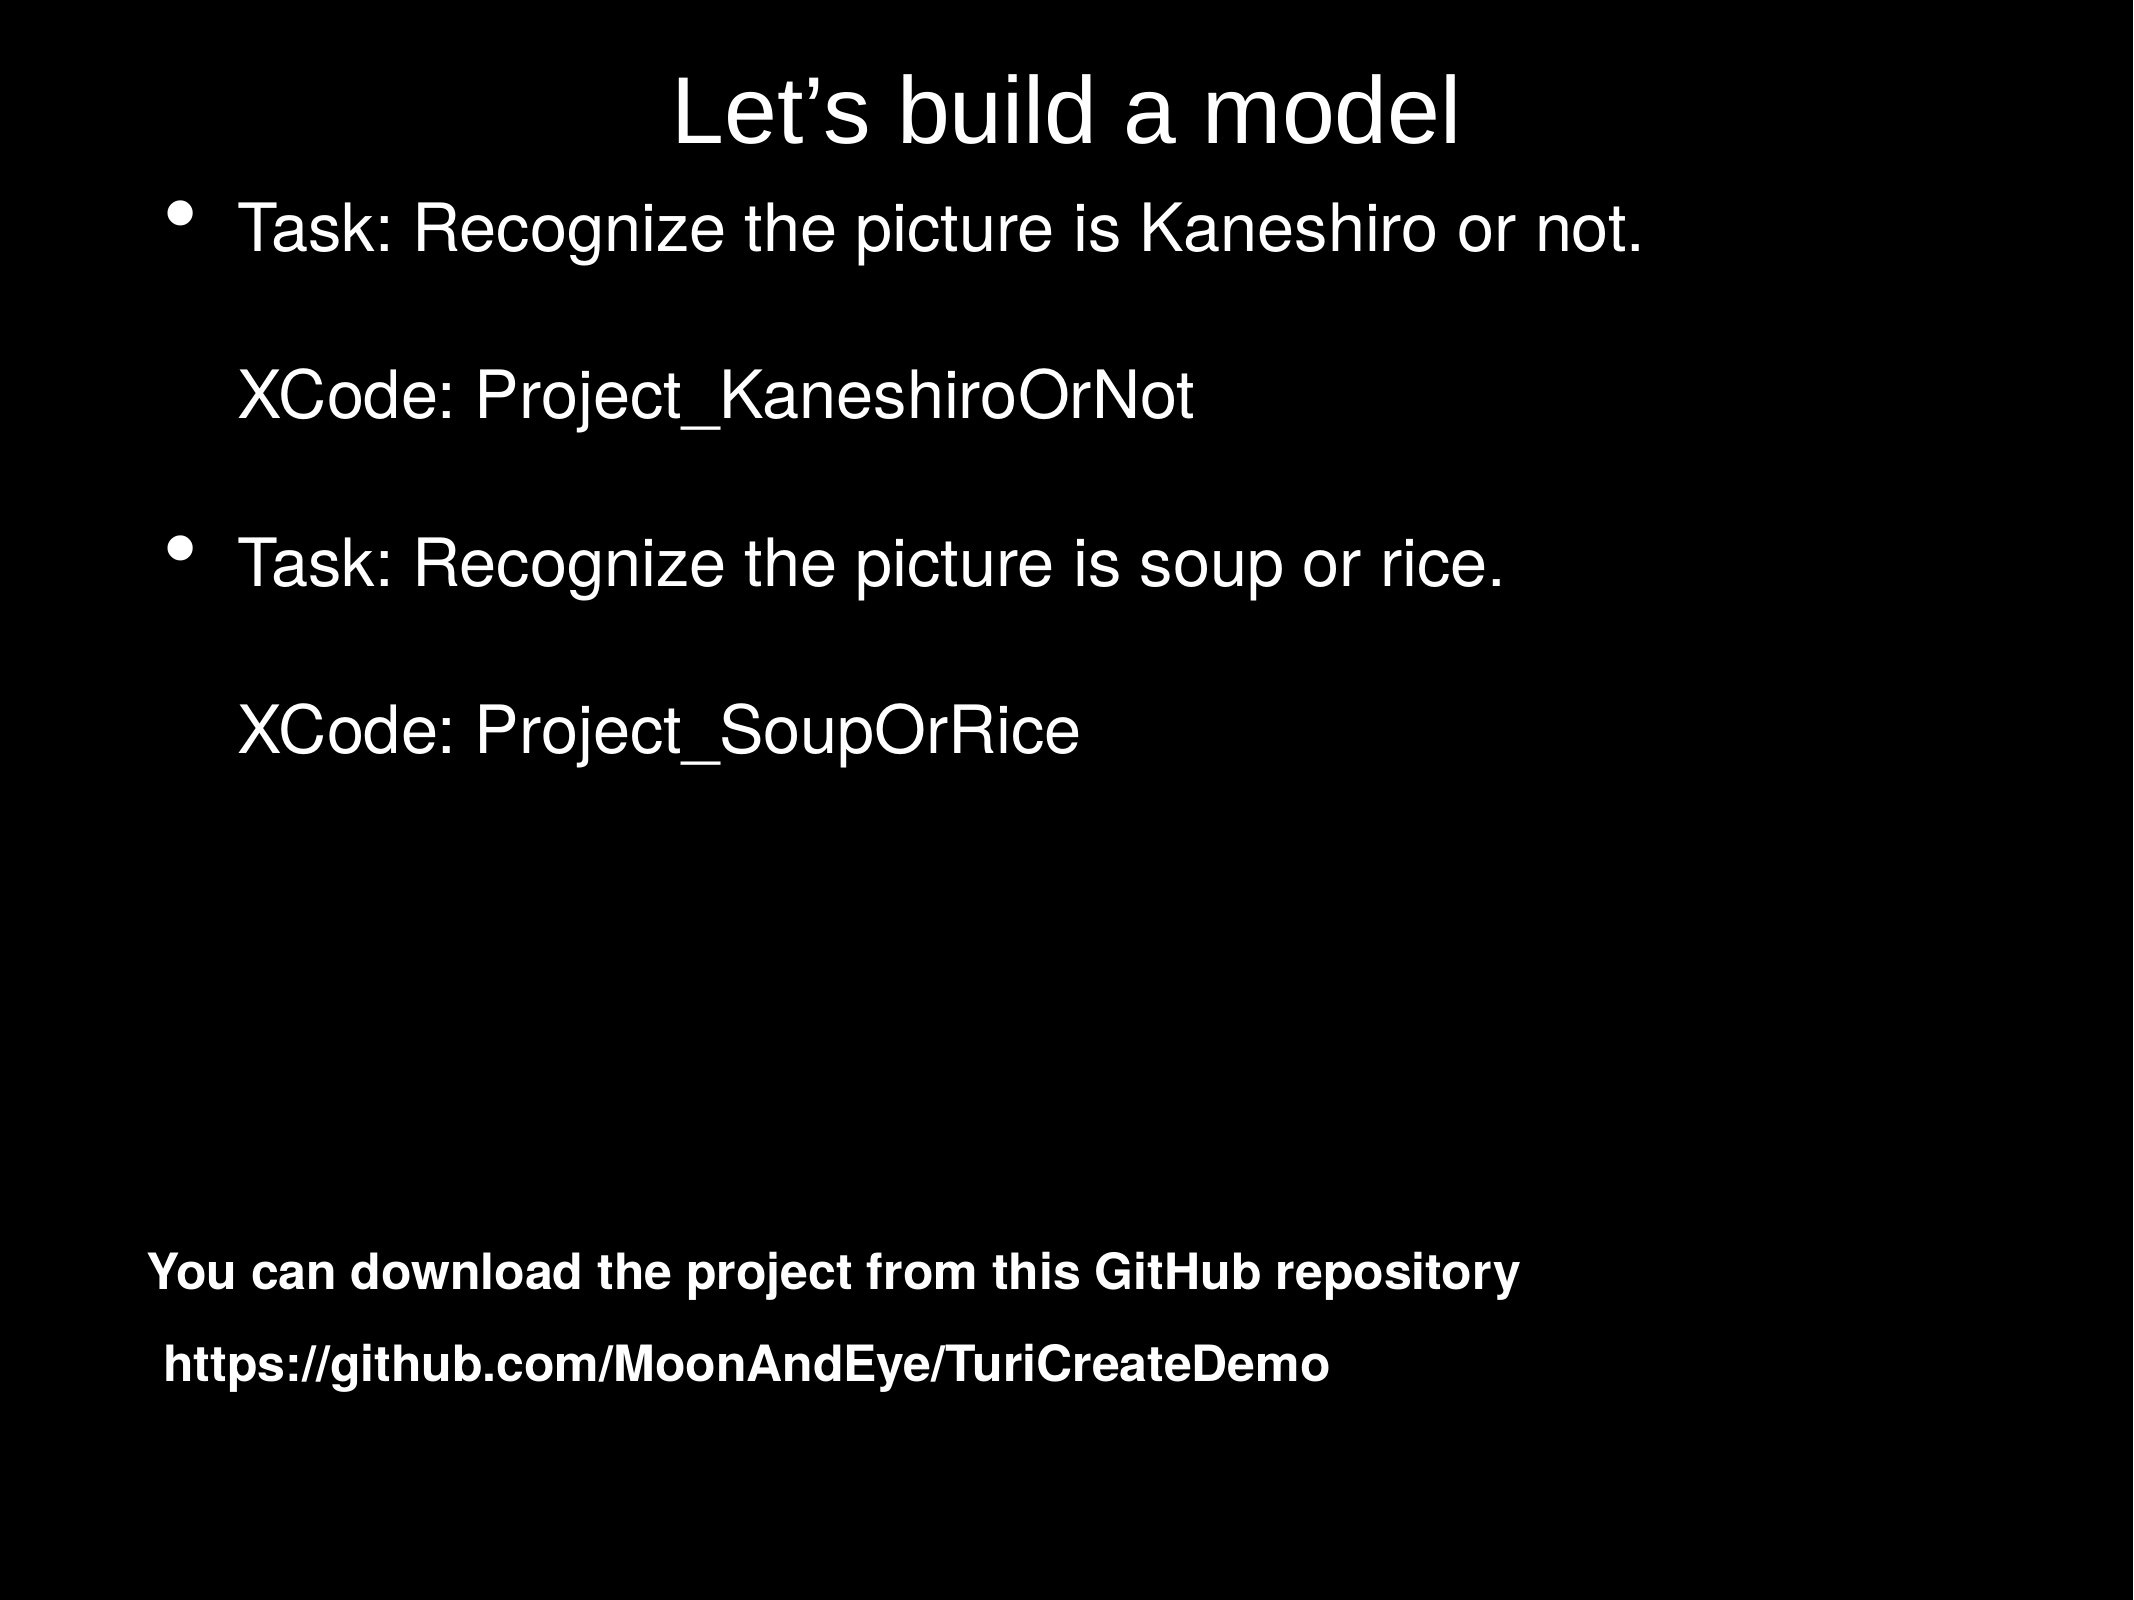

# Let’s build a model
Task: Recognize the picture is Kaneshiro or not.
XCode: Project_KaneshiroOrNot
Task: Recognize the picture is soup or rice.
XCode: Project_SoupOrRice
You can download the project from this GitHub repository
https://github.com/MoonAndEye/TuriCreateDemo